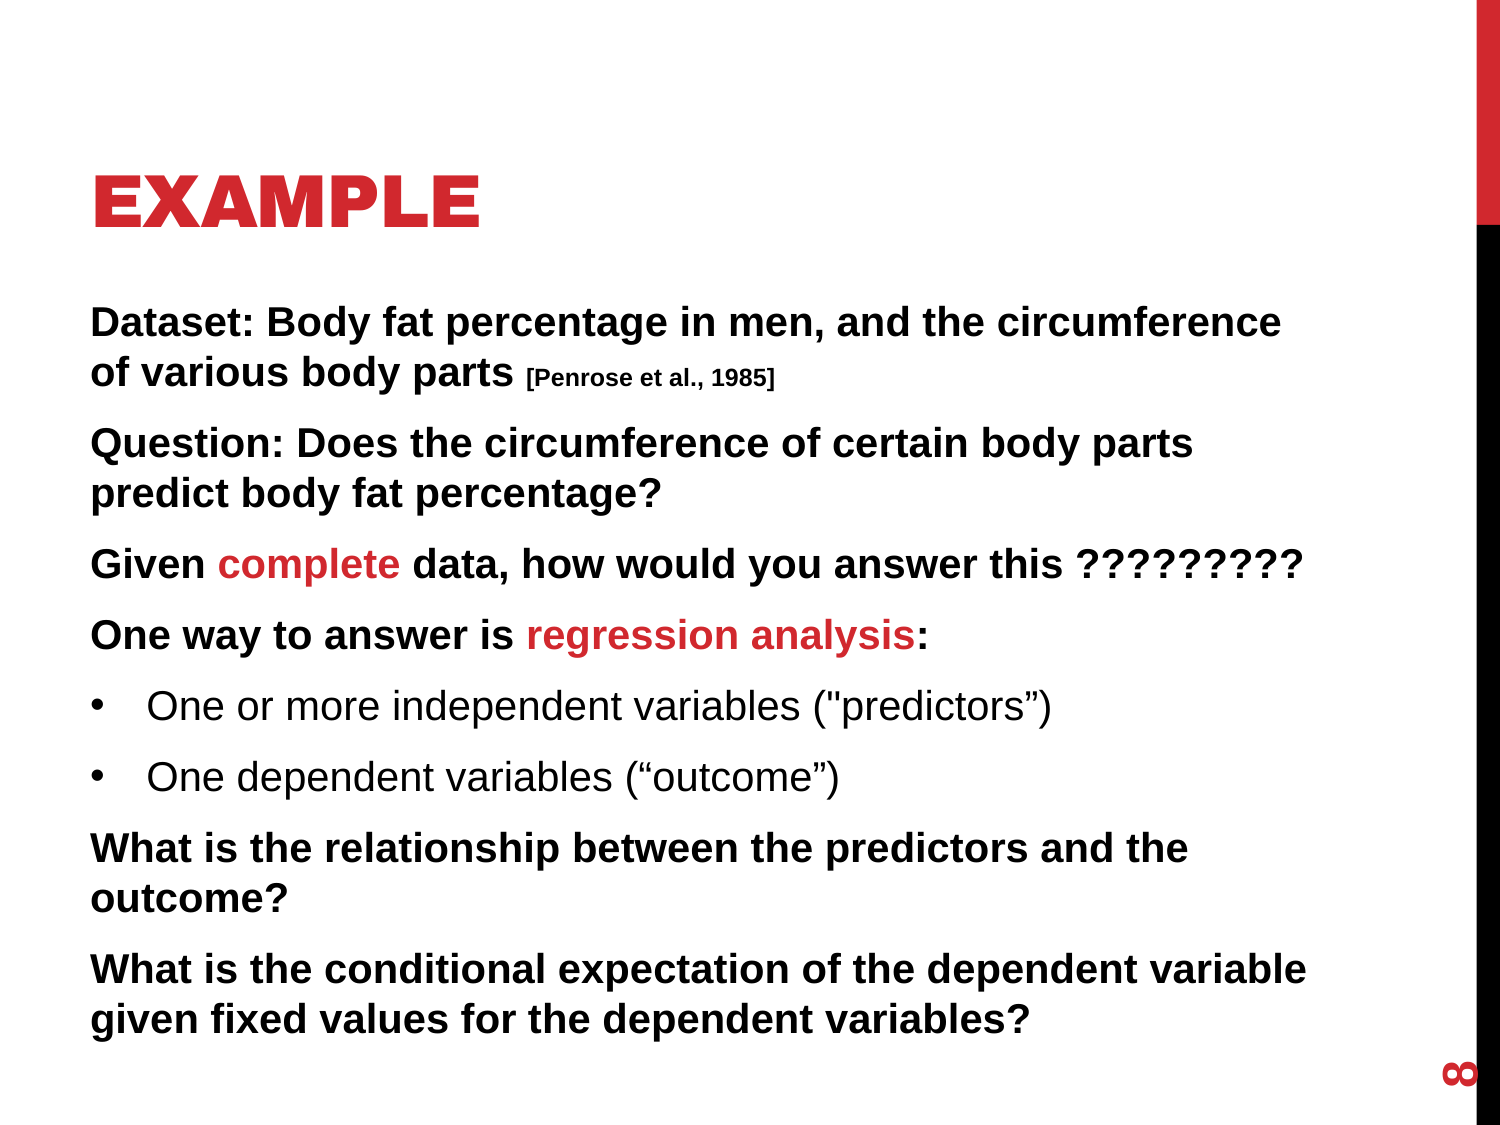

# Example
Dataset: Body fat percentage in men, and the circumference of various body parts [Penrose et al., 1985]
Question: Does the circumference of certain body parts predict body fat percentage?
Given complete data, how would you answer this ?????????
One way to answer is regression analysis:
One or more independent variables ("predictors”)
One dependent variables (“outcome”)
What is the relationship between the predictors and the outcome?
What is the conditional expectation of the dependent variable given fixed values for the dependent variables?

8